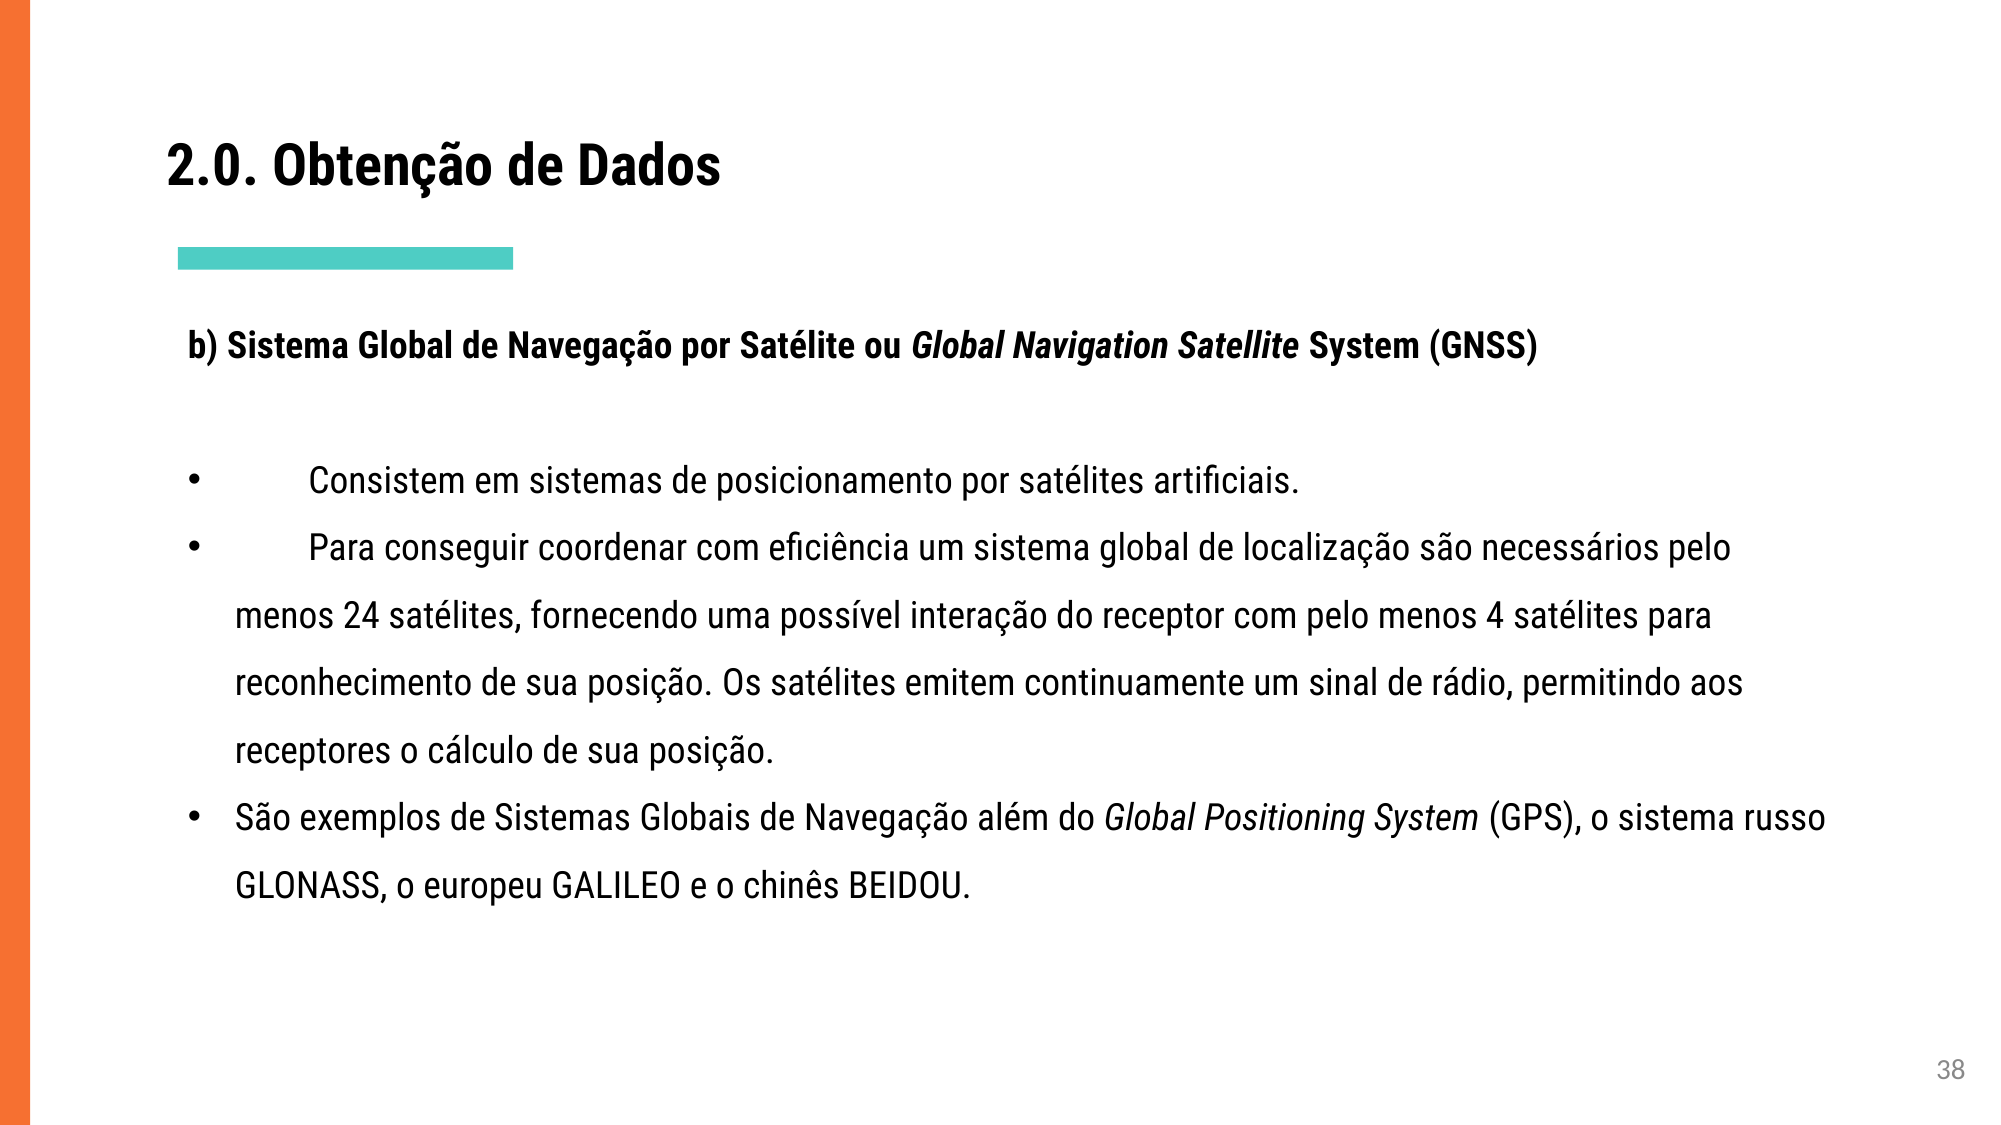

# 2.0. Obtenção de Dados
b) Sistema Global de Navegação por Satélite ou Global Navigation Satellite System (GNSS)

	Consistem em sistemas de posicionamento por satélites artificiais.
	Para conseguir coordenar com eficiência um sistema global de localização são necessários pelo menos 24 satélites, fornecendo uma possível interação do receptor com pelo menos 4 satélites para reconhecimento de sua posição. Os satélites emitem continuamente um sinal de rádio, permitindo aos receptores o cálculo de sua posição.
São exemplos de Sistemas Globais de Navegação além do Global Positioning System (GPS), o sistema russo GLONASS, o europeu GALILEO e o chinês BEIDOU.

38